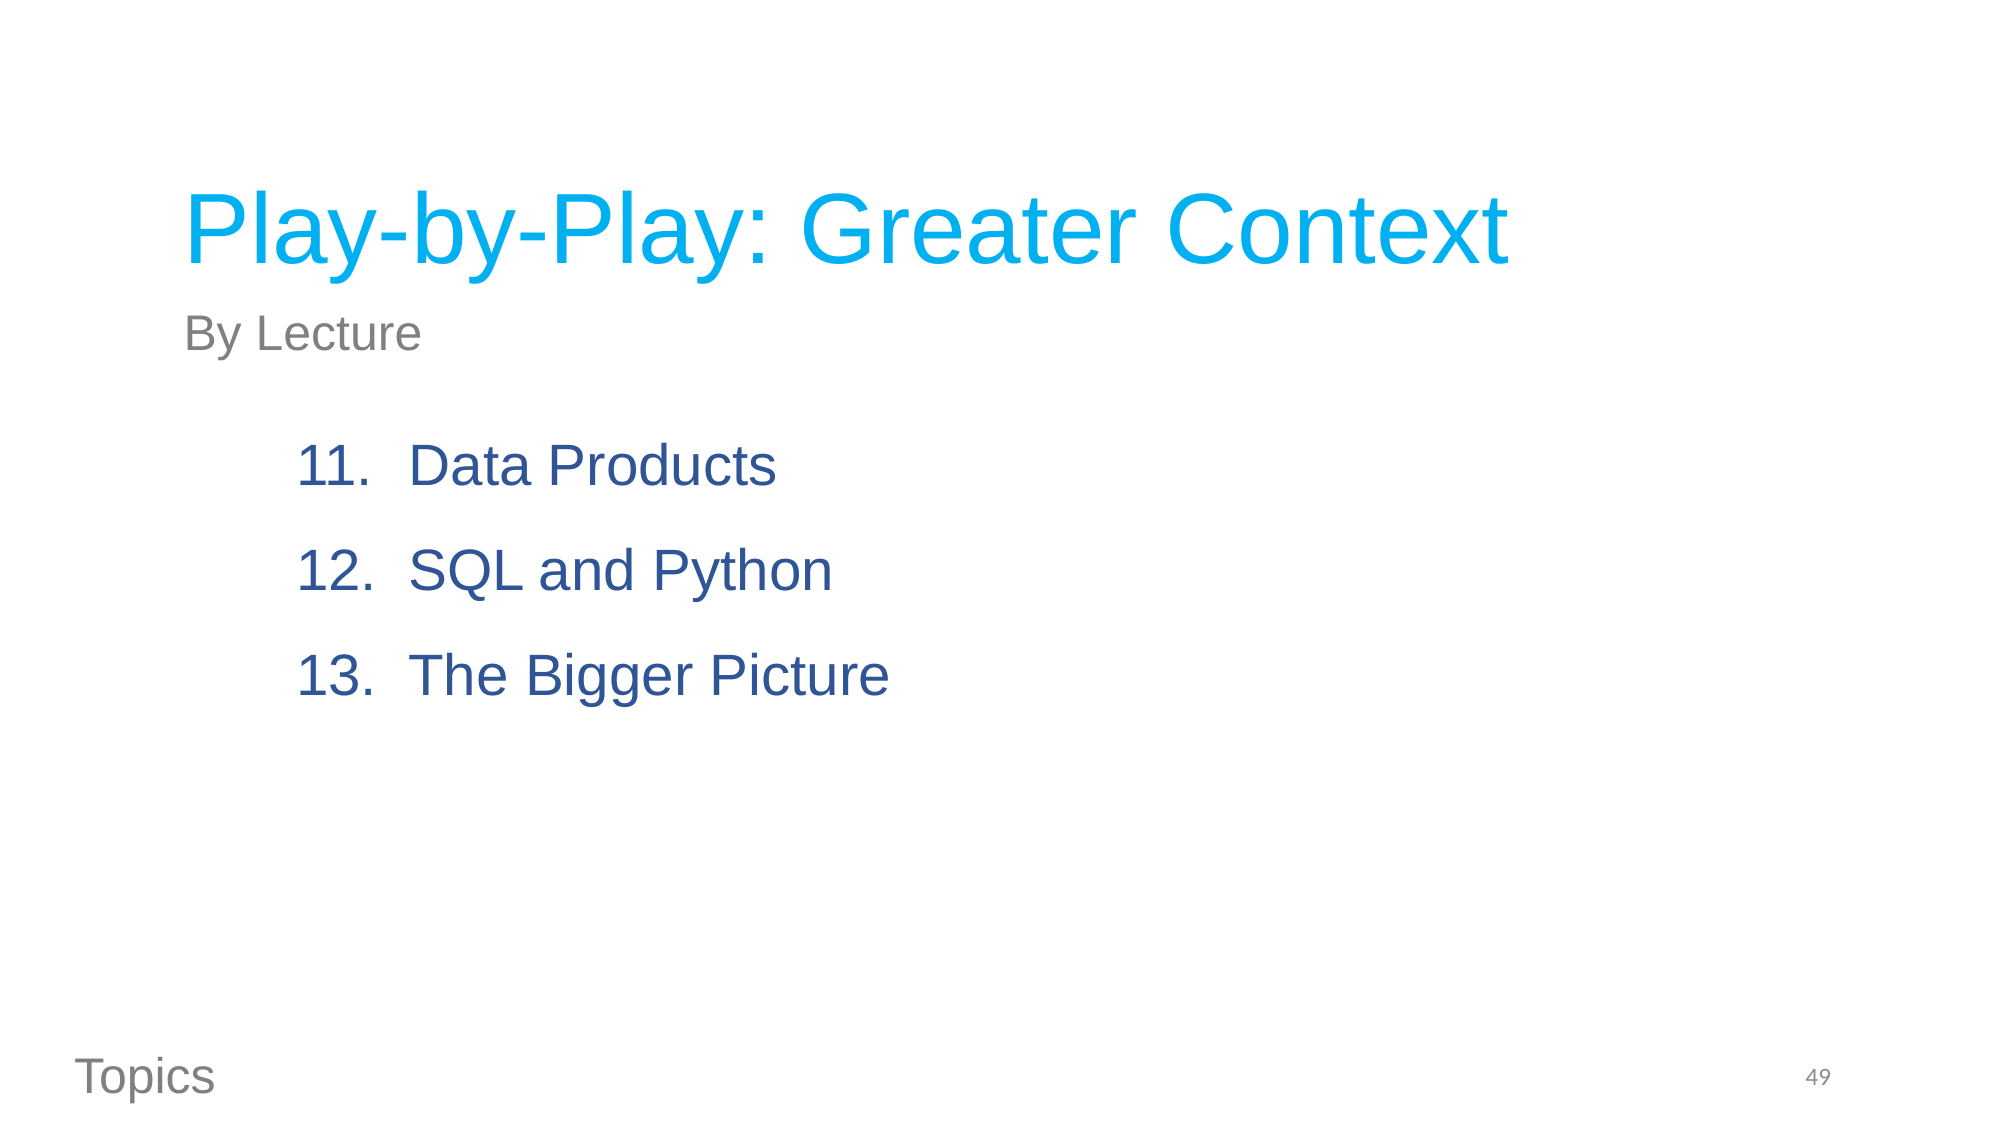

Play-by-Play: Greater Context
By Lecture
Data Products
SQL and Python
The Bigger Picture
Topics
49